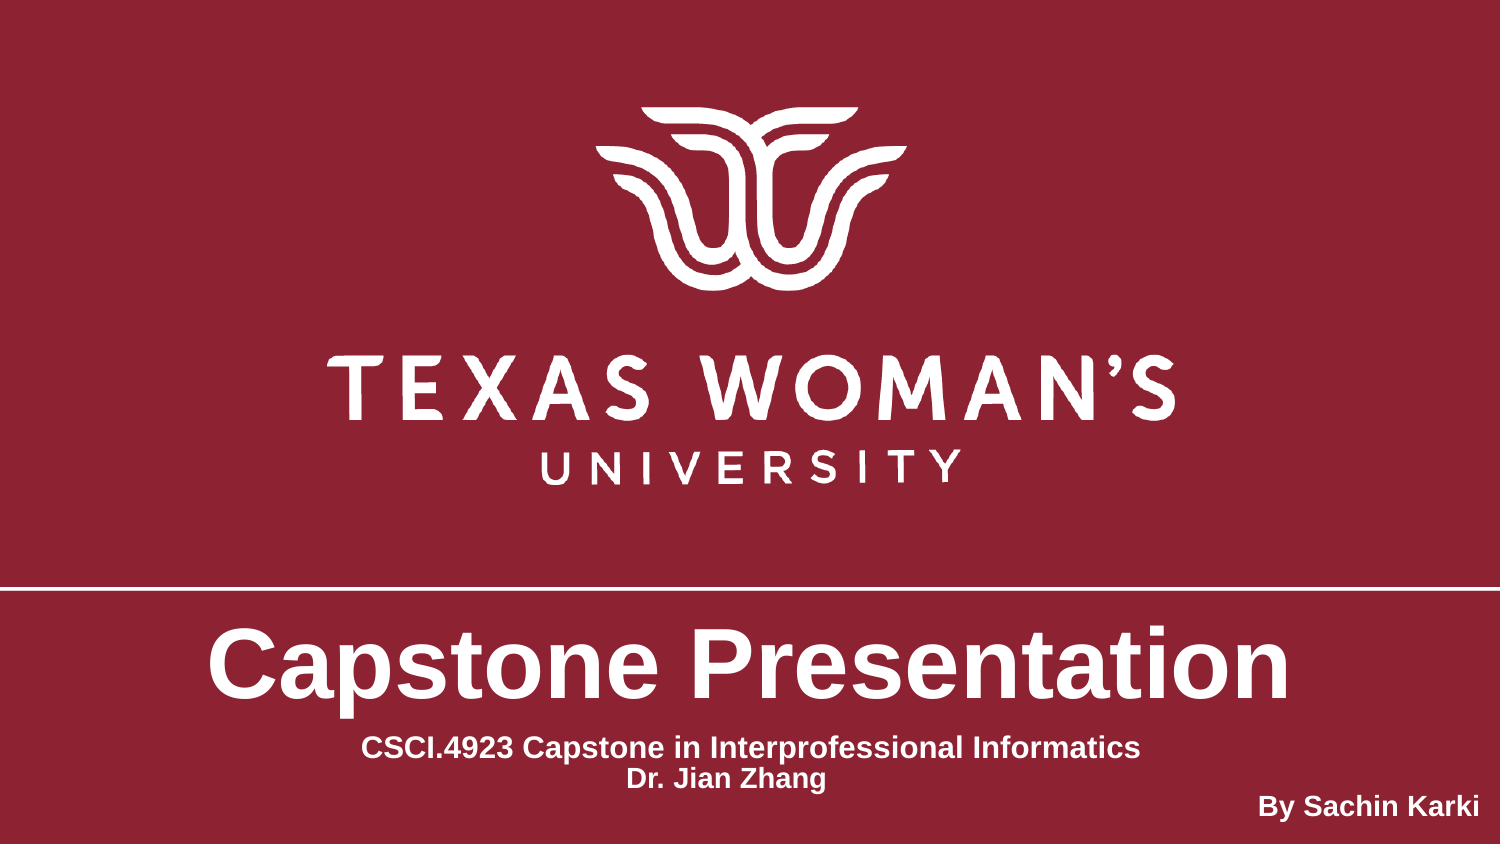

# Capstone Presentation
CSCI.4923 Capstone in Interprofessional Informatics
Dr. Jian Zhang
By Sachin Karki